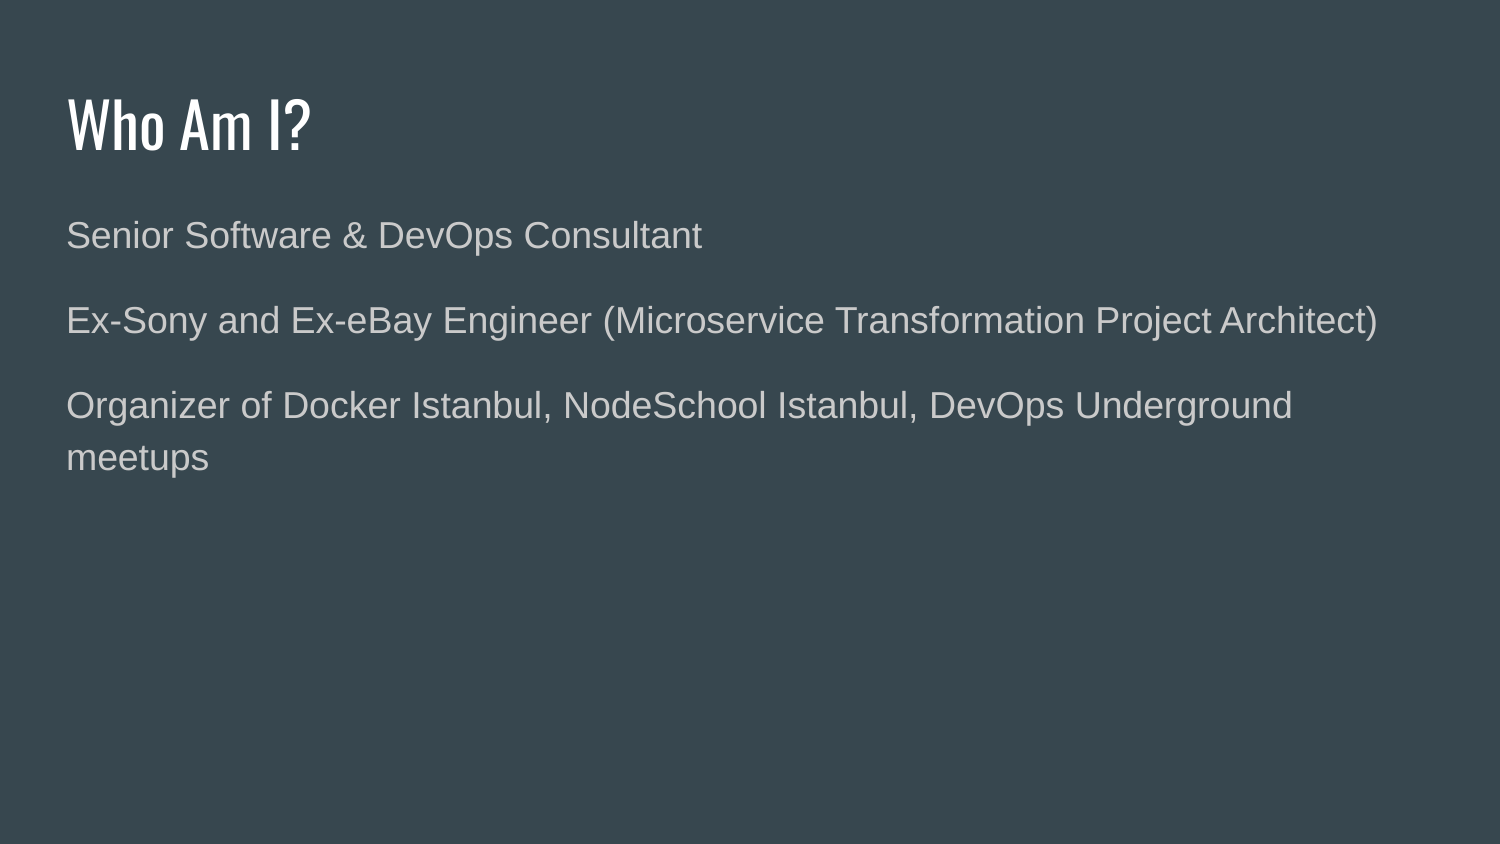

# Who Am I?
Senior Software & DevOps Consultant
Ex-Sony and Ex-eBay Engineer (Microservice Transformation Project Architect)
Organizer of Docker Istanbul, NodeSchool Istanbul, DevOps Underground meetups